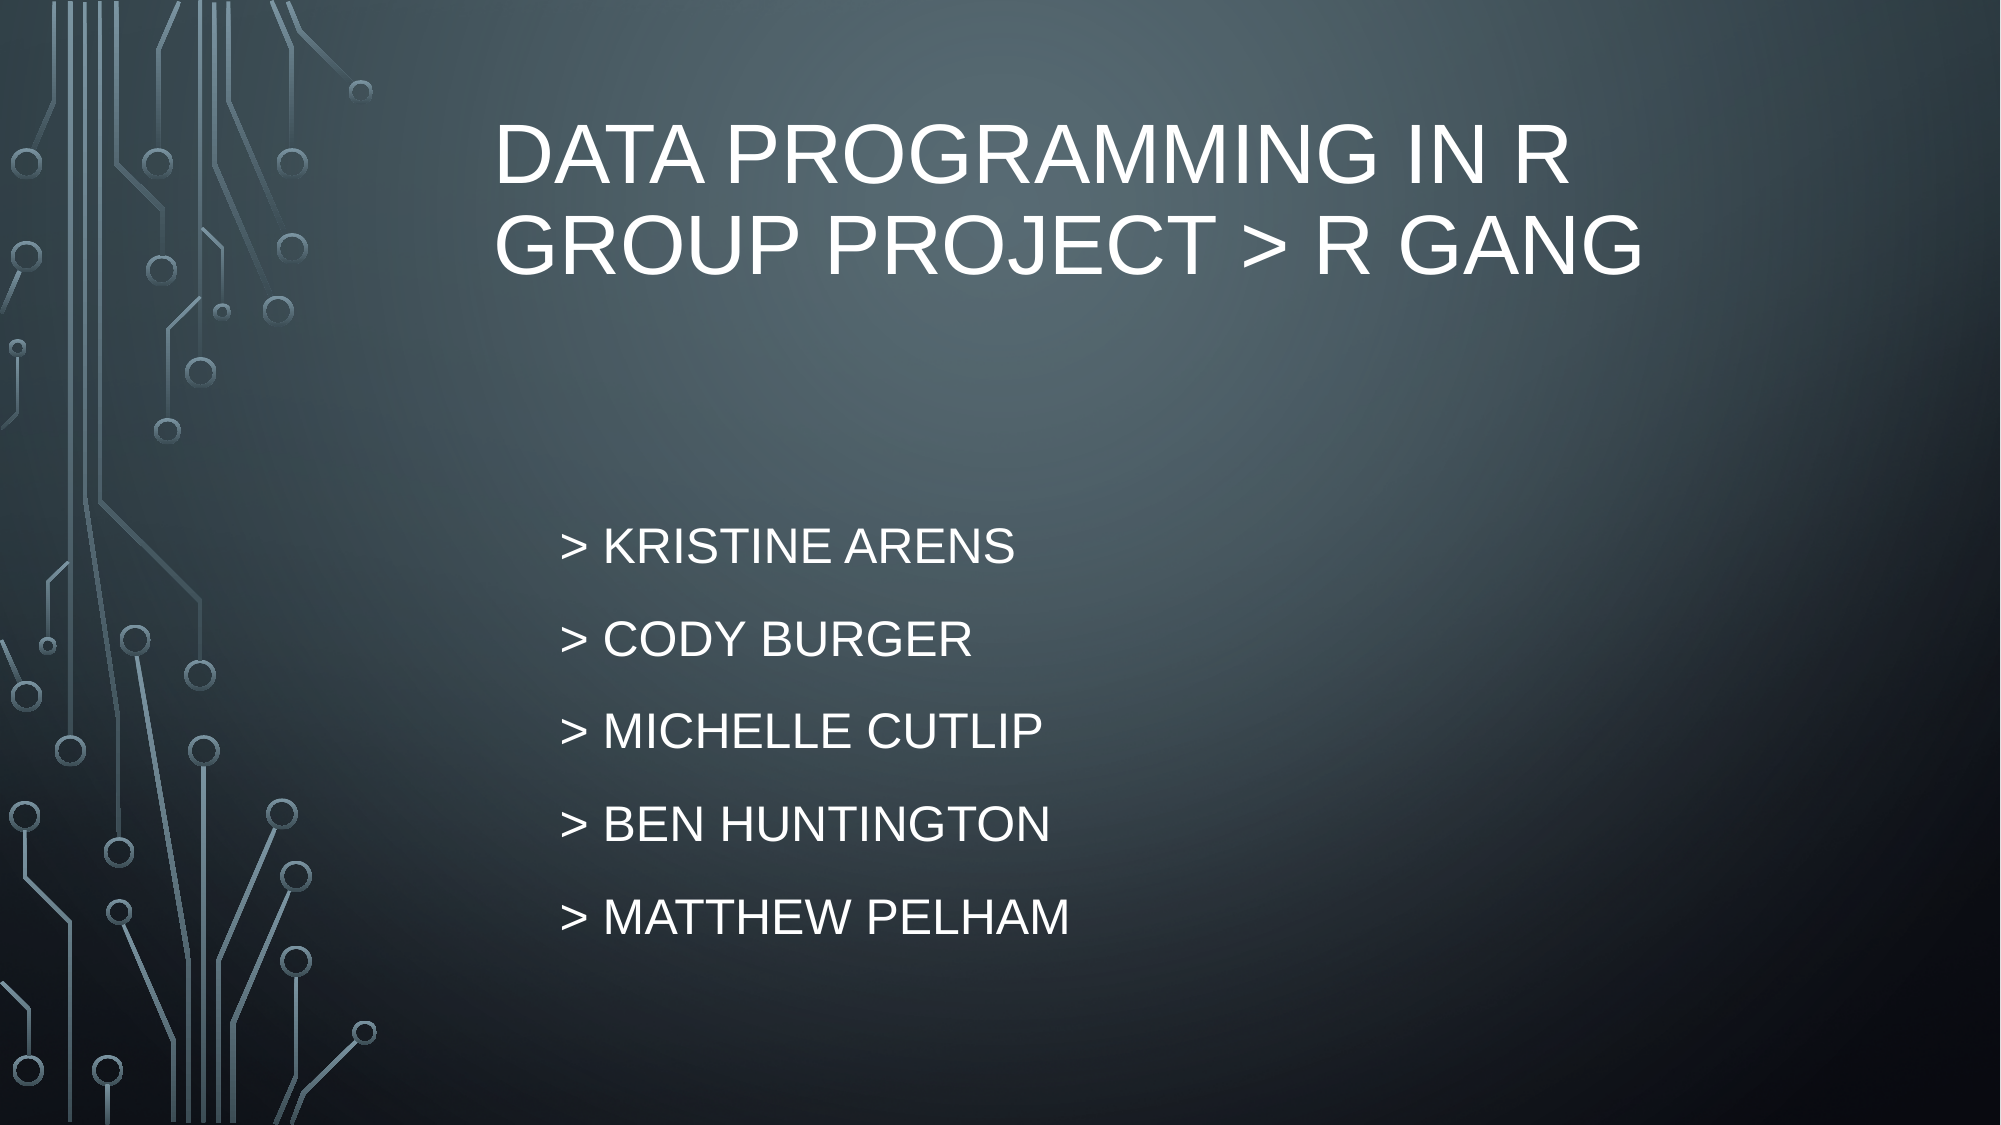

# Data Programming in R Group Project > R gang
> Kristine Arens
> Cody Burger
> Michelle Cutlip
> Ben Huntington
> Matthew Pelham